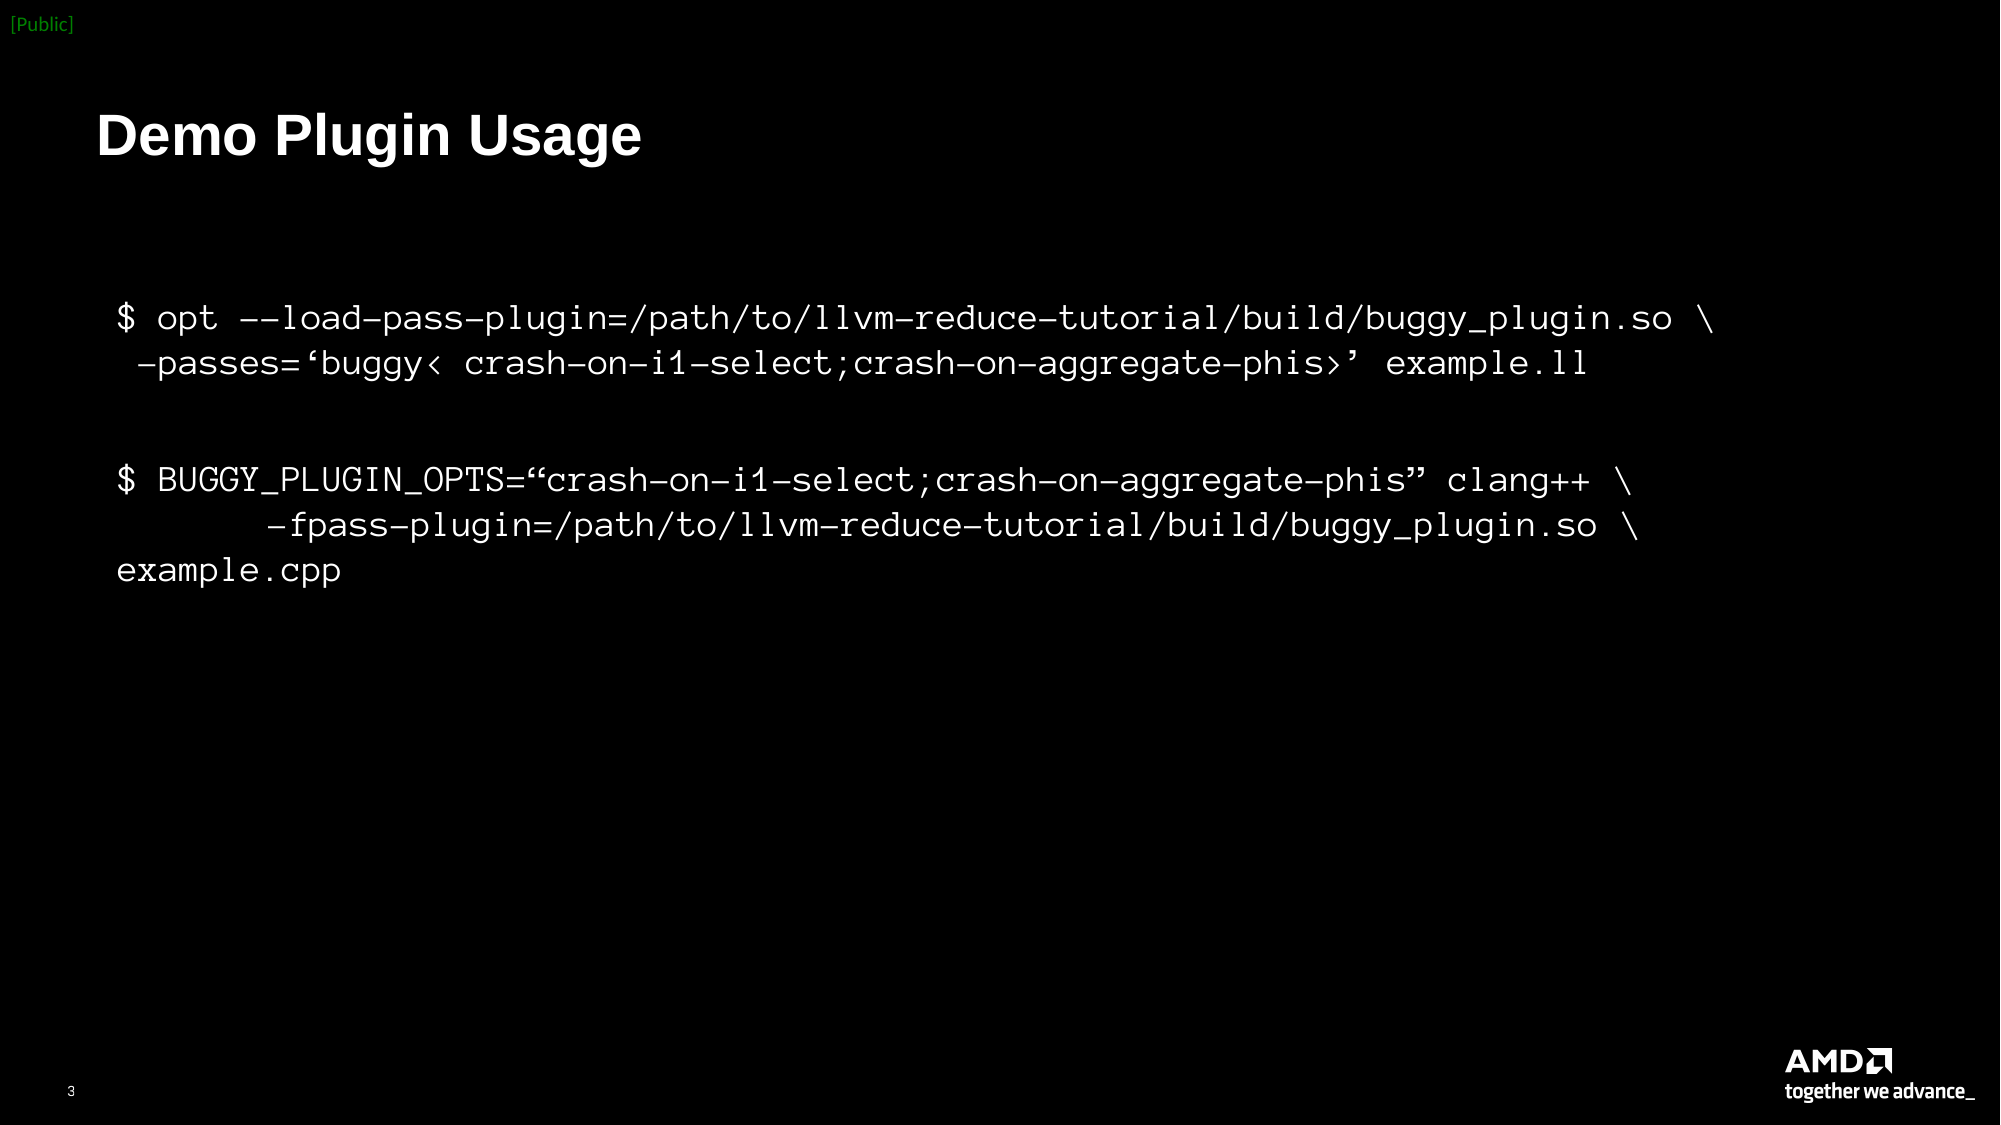

# Demo Plugin Usage
$ opt --load-pass-plugin=/path/to/llvm-reduce-tutorial/build/buggy_plugin.so \
 –passes=‘buggy< crash-on-i1-select;crash-on-aggregate-phis>’ example.ll

$ BUGGY_PLUGIN_OPTS=“crash-on-i1-select;crash-on-aggregate-phis” clang++ \
	–fpass-plugin=/path/to/llvm-reduce-tutorial/build/buggy_plugin.so \ 	example.cpp